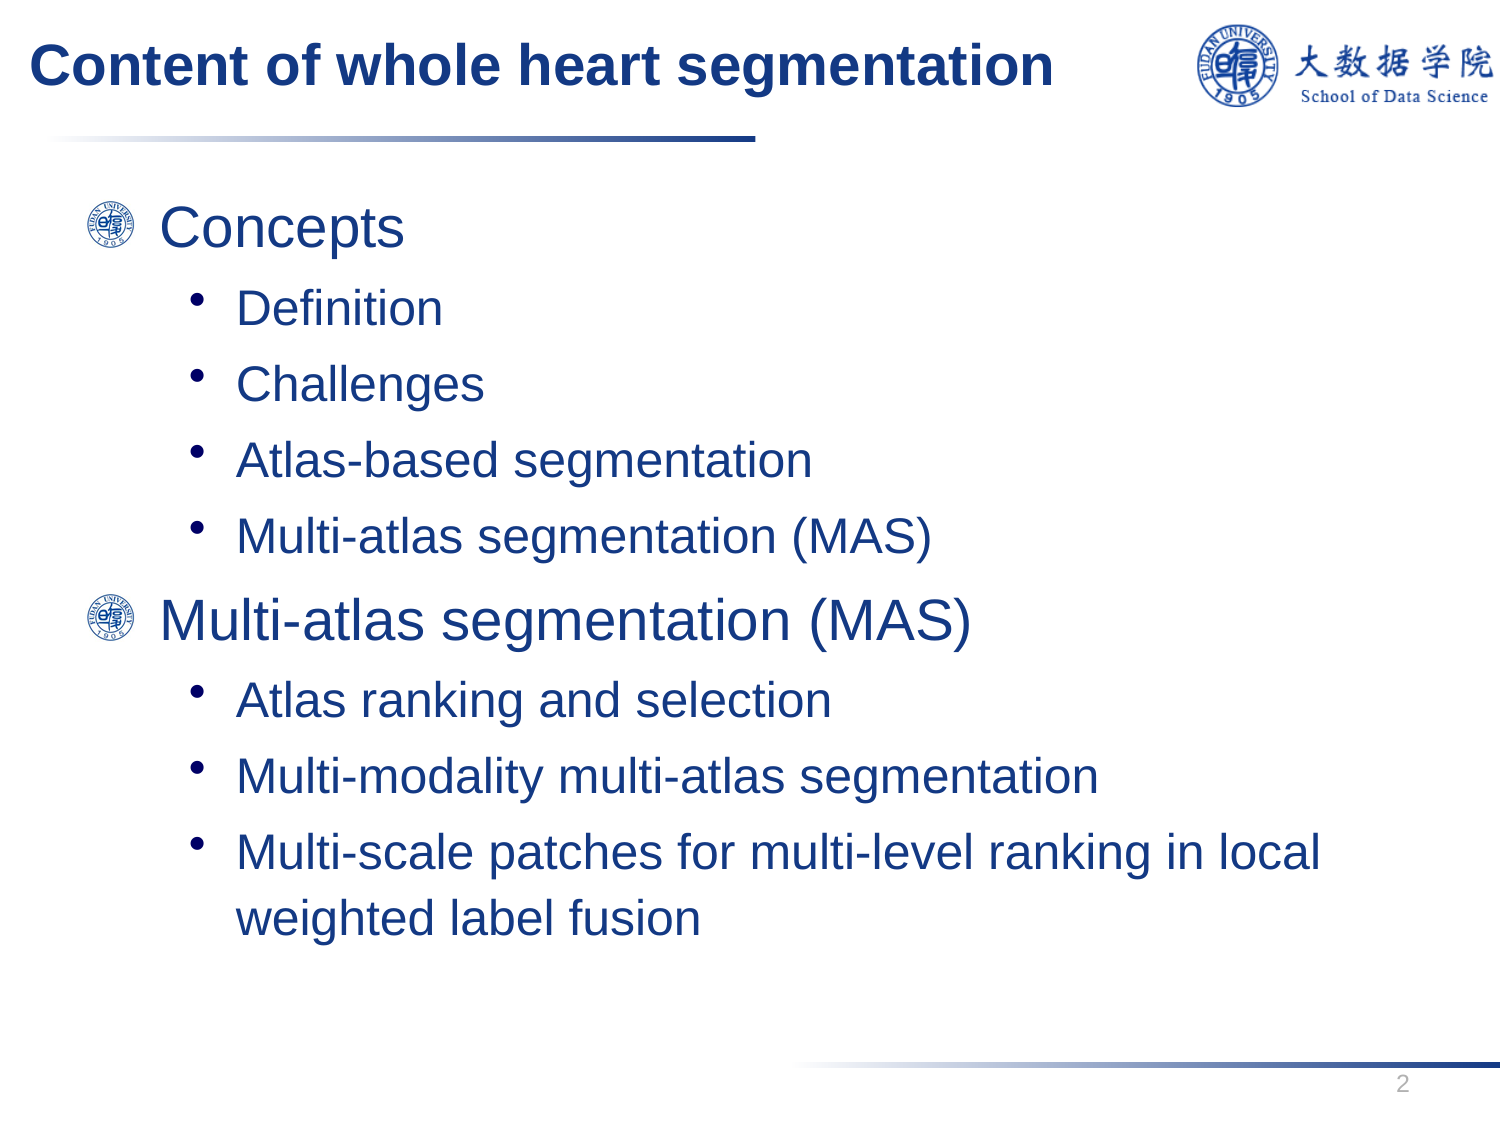

# Content of whole heart segmentation
Concepts
Definition
Challenges
Atlas-based segmentation
Multi-atlas segmentation (MAS)
Multi-atlas segmentation (MAS)
Atlas ranking and selection
Multi-modality multi-atlas segmentation
Multi-scale patches for multi-level ranking in local weighted label fusion
2